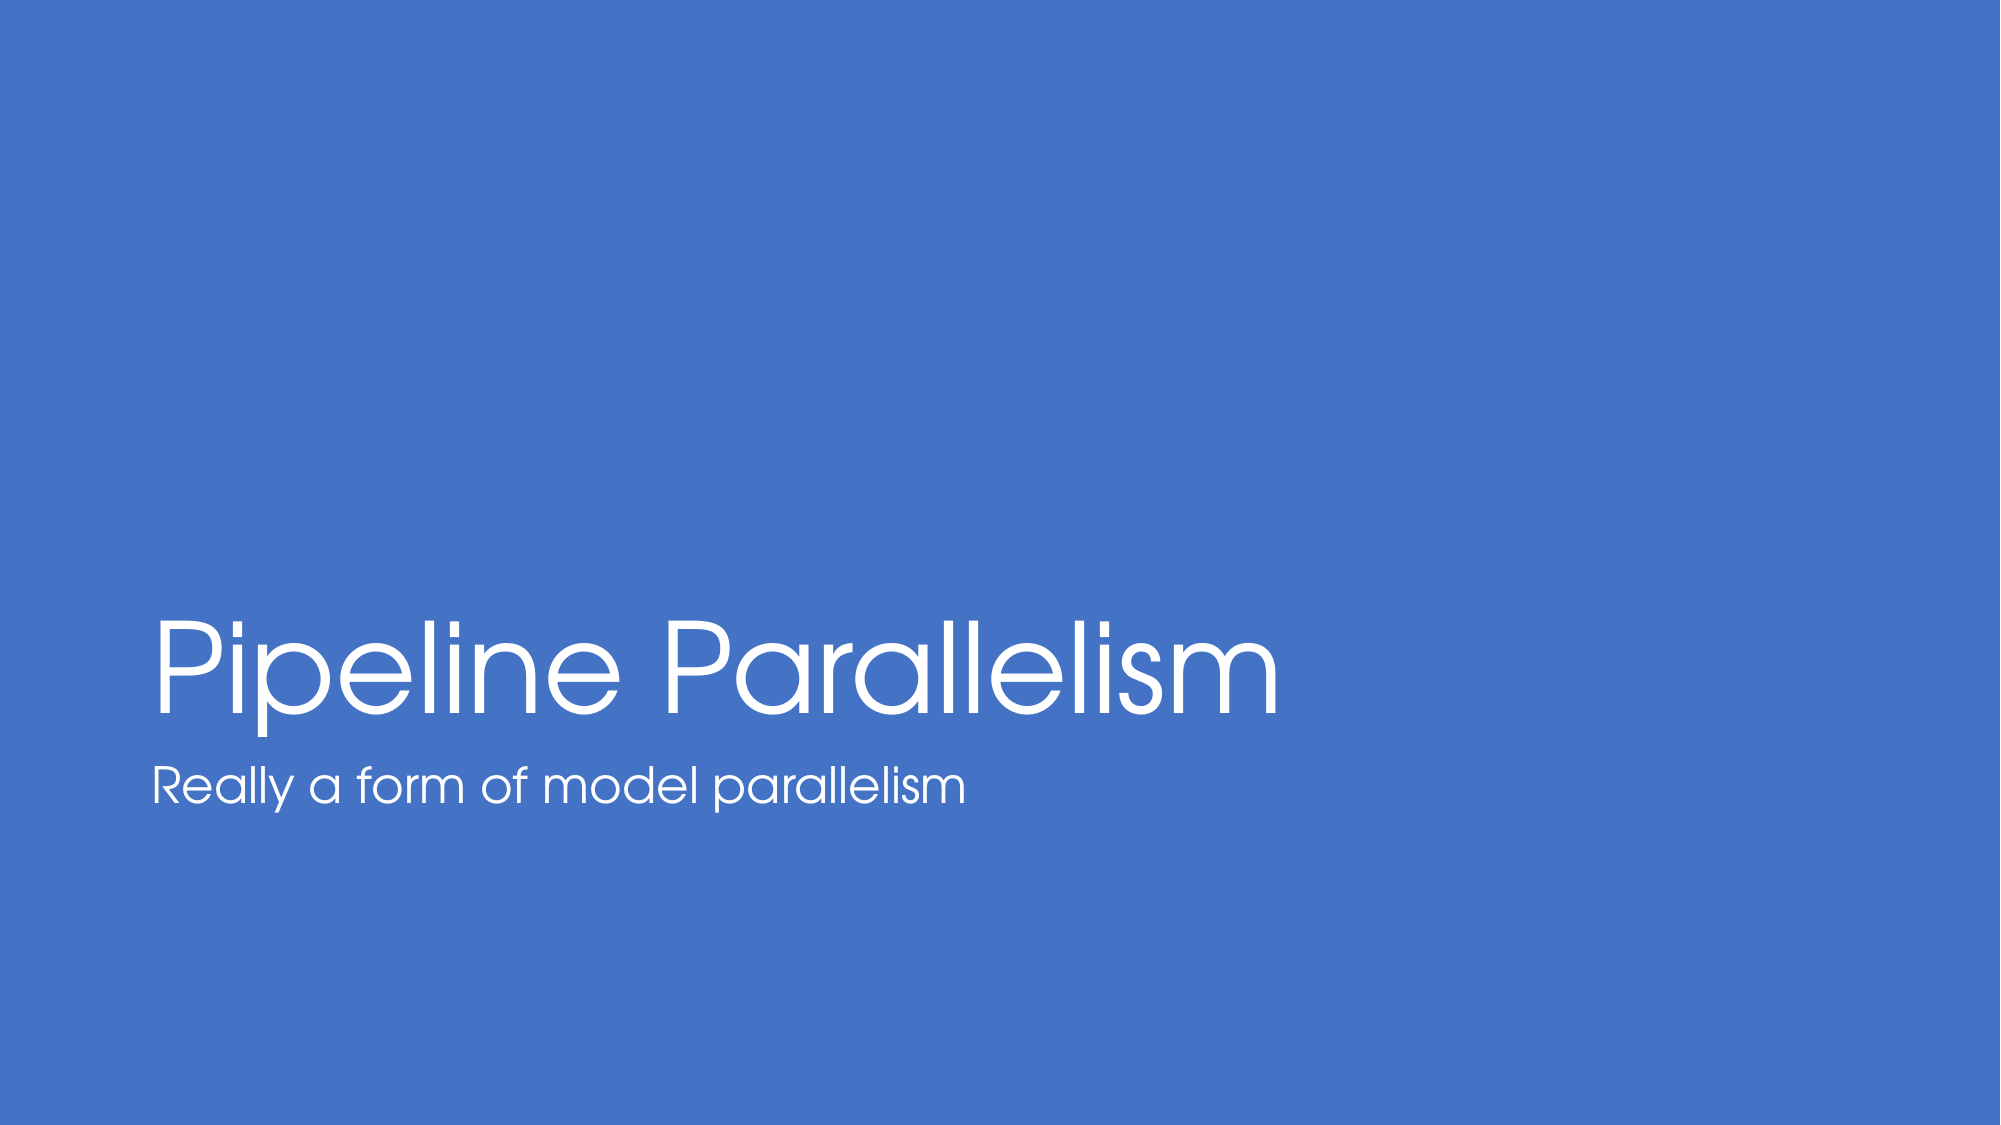

# Pipeline Parallelism
Really a form of model parallelism